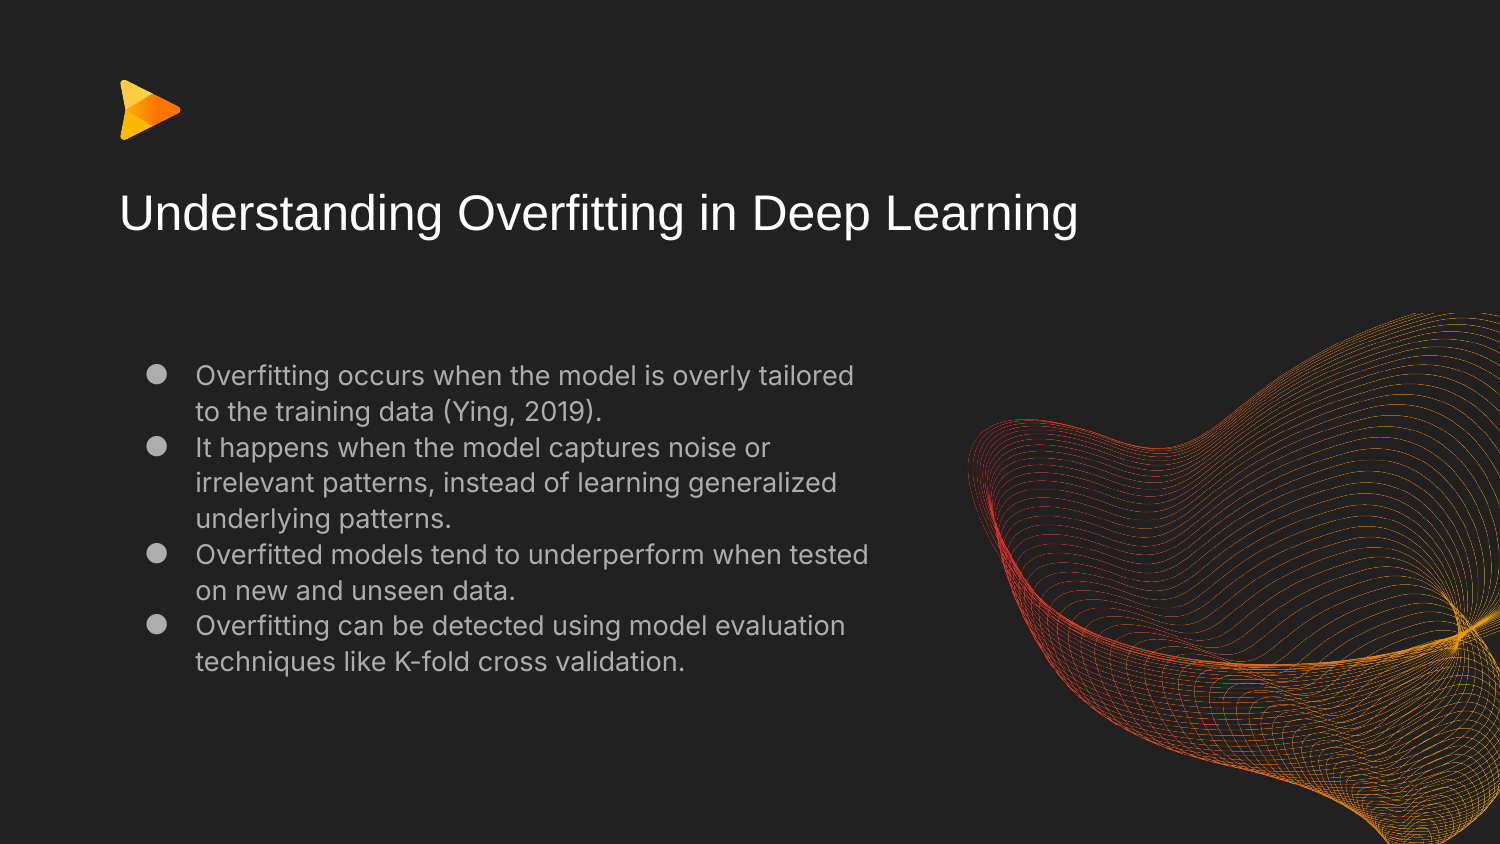

# Understanding Overfitting in Deep Learning

Overfitting occurs when the model is overly tailored to the training data (Ying, 2019).
It happens when the model captures noise or irrelevant patterns, instead of learning generalized underlying patterns.
Overfitted models tend to underperform when tested on new and unseen data.
Overfitting can be detected using model evaluation techniques like K-fold cross validation.